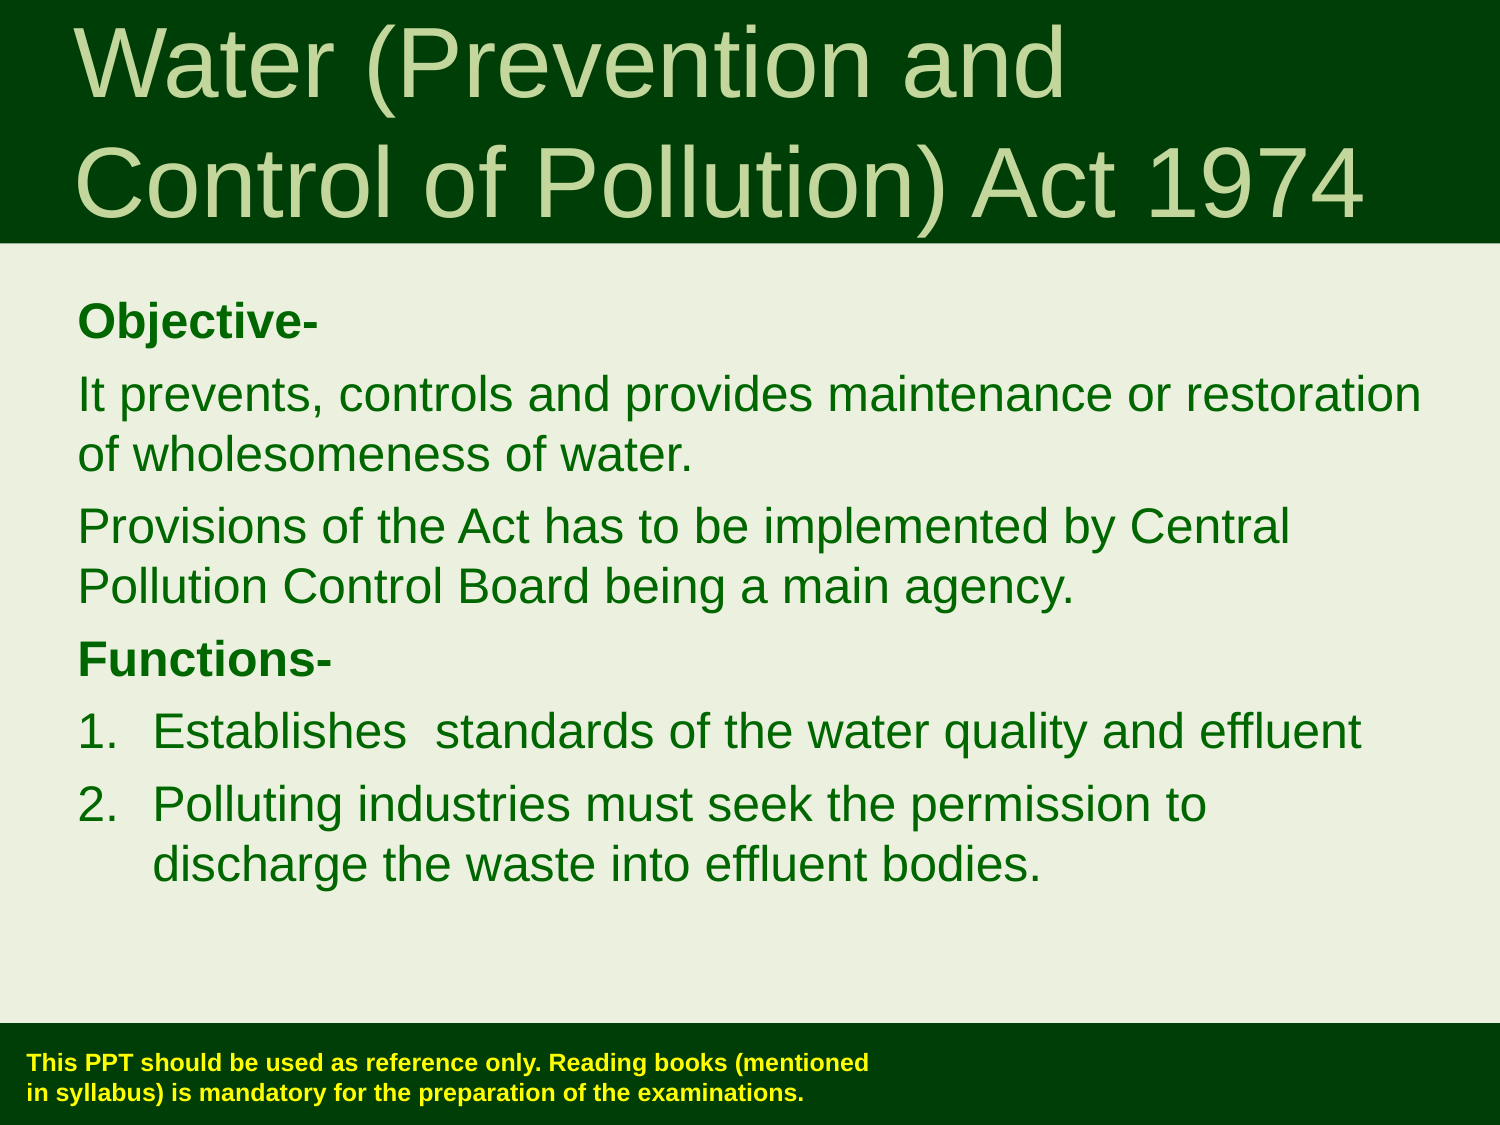

Water (Prevention and Control of Pollution) Act 1974
Objective-
It prevents, controls and provides maintenance or restoration of wholesomeness of water.
Provisions of the Act has to be implemented by Central Pollution Control Board being a main agency.
Functions-
Establishes  standards of the water quality and effluent
Polluting industries must seek the permission to discharge the waste into effluent bodies.